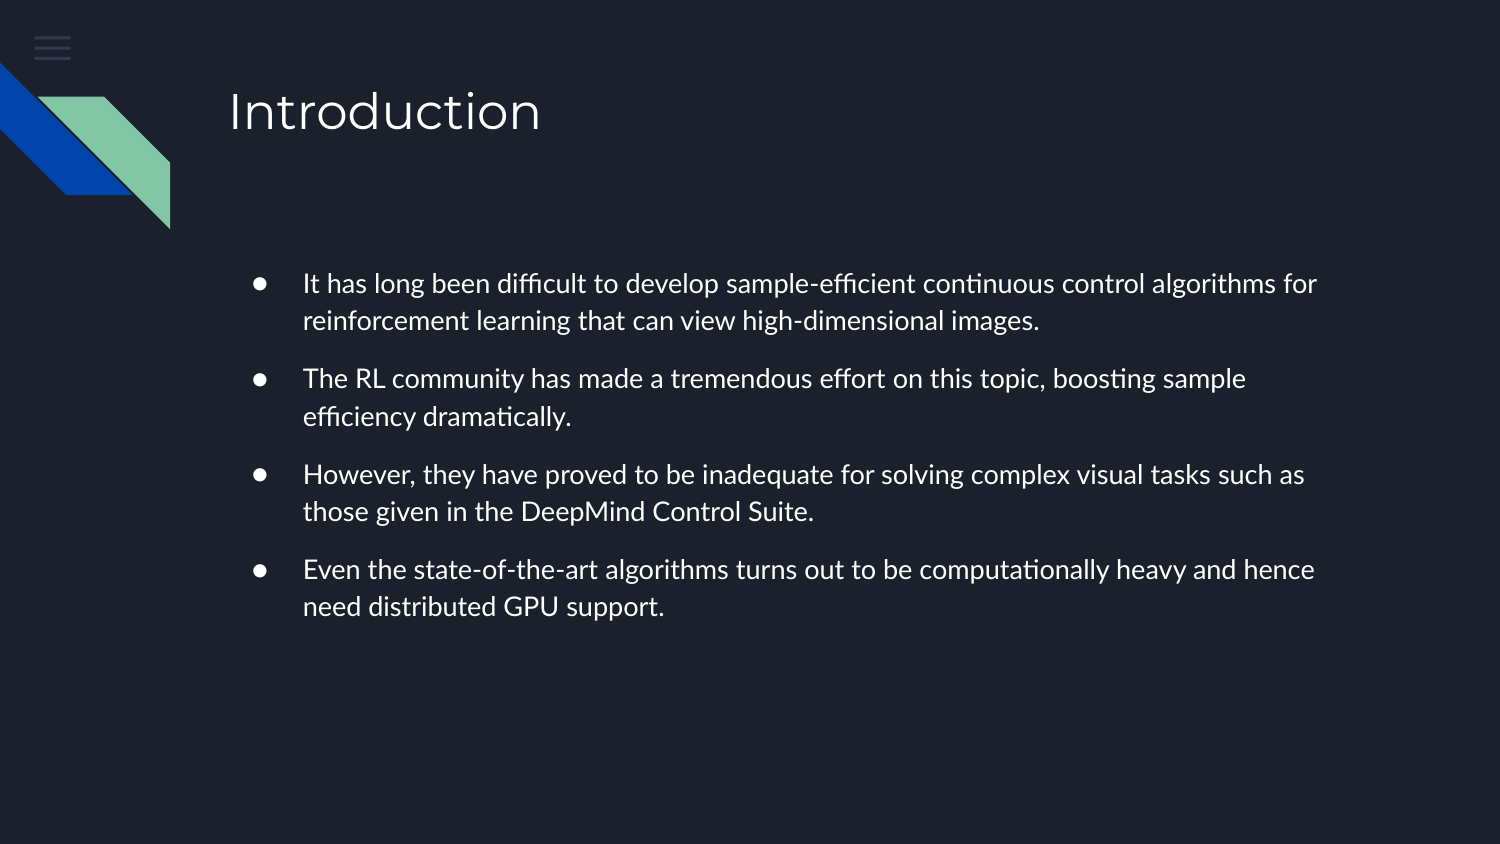

# Introduction
It has long been difficult to develop sample-efficient continuous control algorithms for reinforcement learning that can view high-dimensional images.
The RL community has made a tremendous effort on this topic, boosting sample efficiency dramatically.
However, they have proved to be inadequate for solving complex visual tasks such as those given in the DeepMind Control Suite.
Even the state-of-the-art algorithms turns out to be computationally heavy and hence need distributed GPU support.